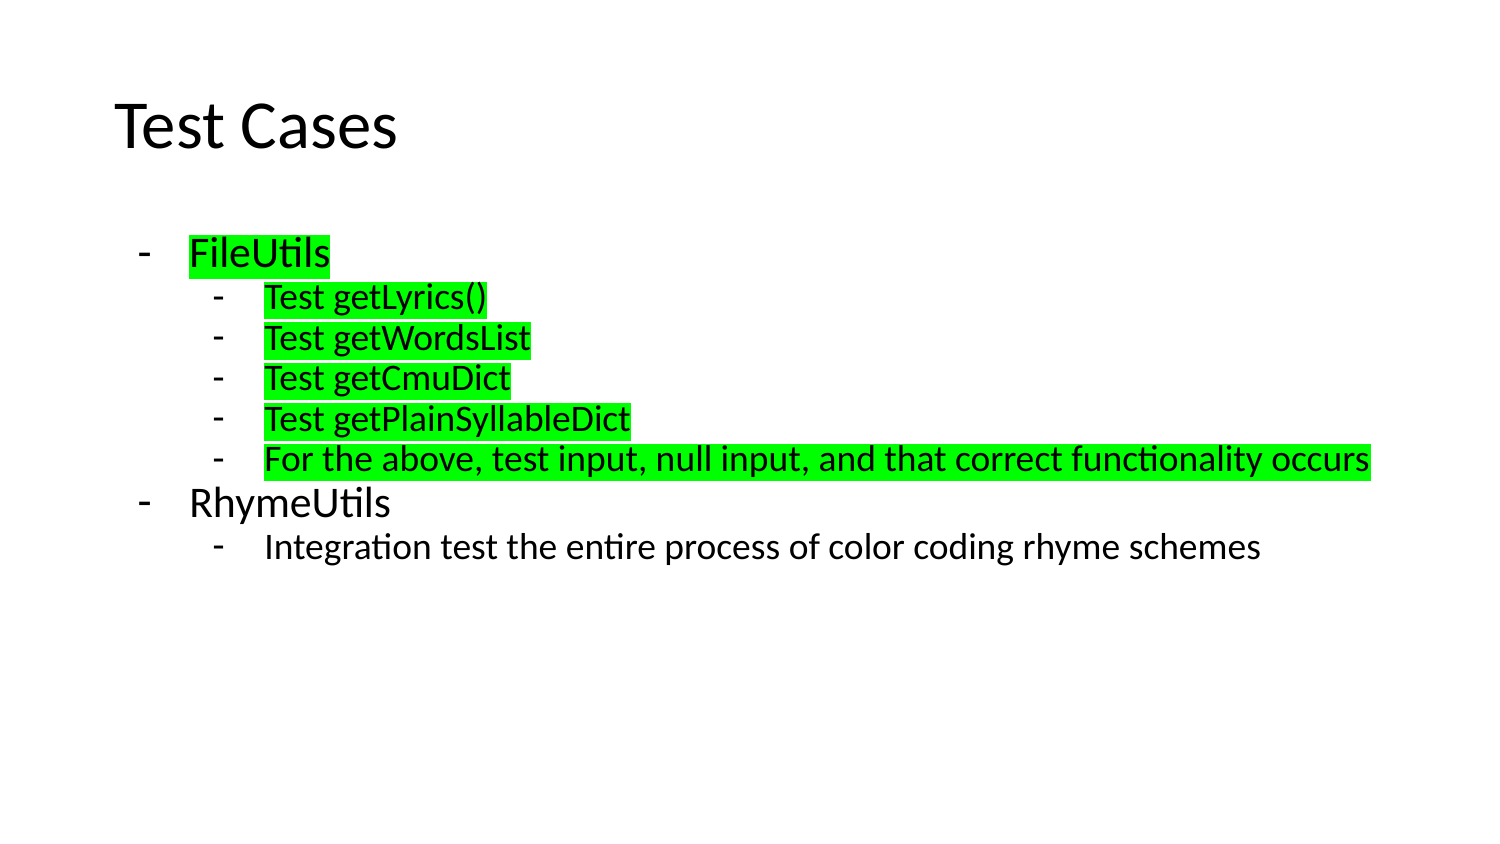

# Test Cases
FileUtils
Test getLyrics()
Test getWordsList
Test getCmuDict
Test getPlainSyllableDict
For the above, test input, null input, and that correct functionality occurs
RhymeUtils
Integration test the entire process of color coding rhyme schemes